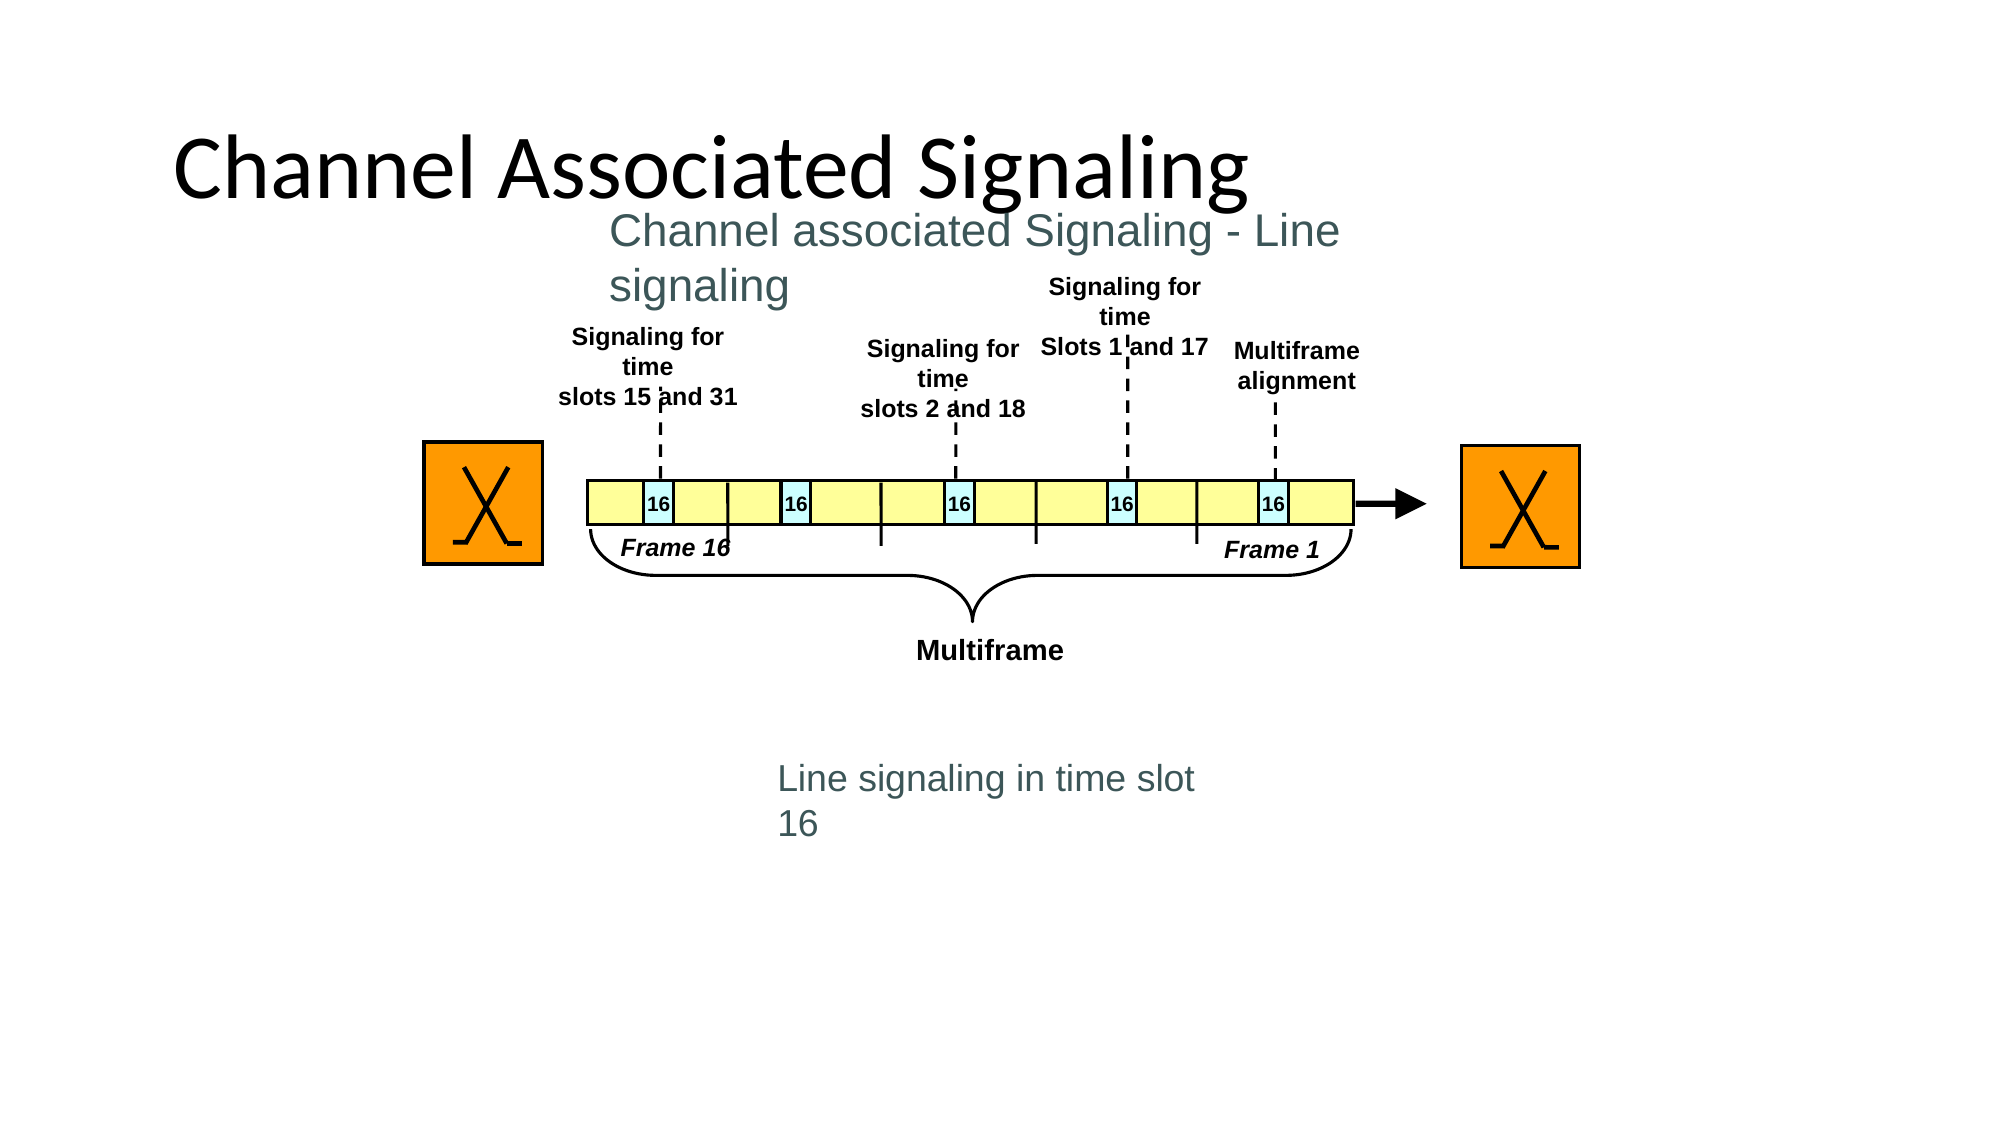

# Channel Associated Signaling

Channel associated Signaling - Line signaling
Signaling for time
Slots 1 and 17
Signaling for time
slots 15 and 31
Signaling for time
slots 2 and 18
Multiframe alignment

16
16
16

16

16

Frame 16
Frame 1
Multiframe
Line signaling in time slot 16
CONFIDENTIAL© Copyright 2008 Tech Mahindra Limited
141